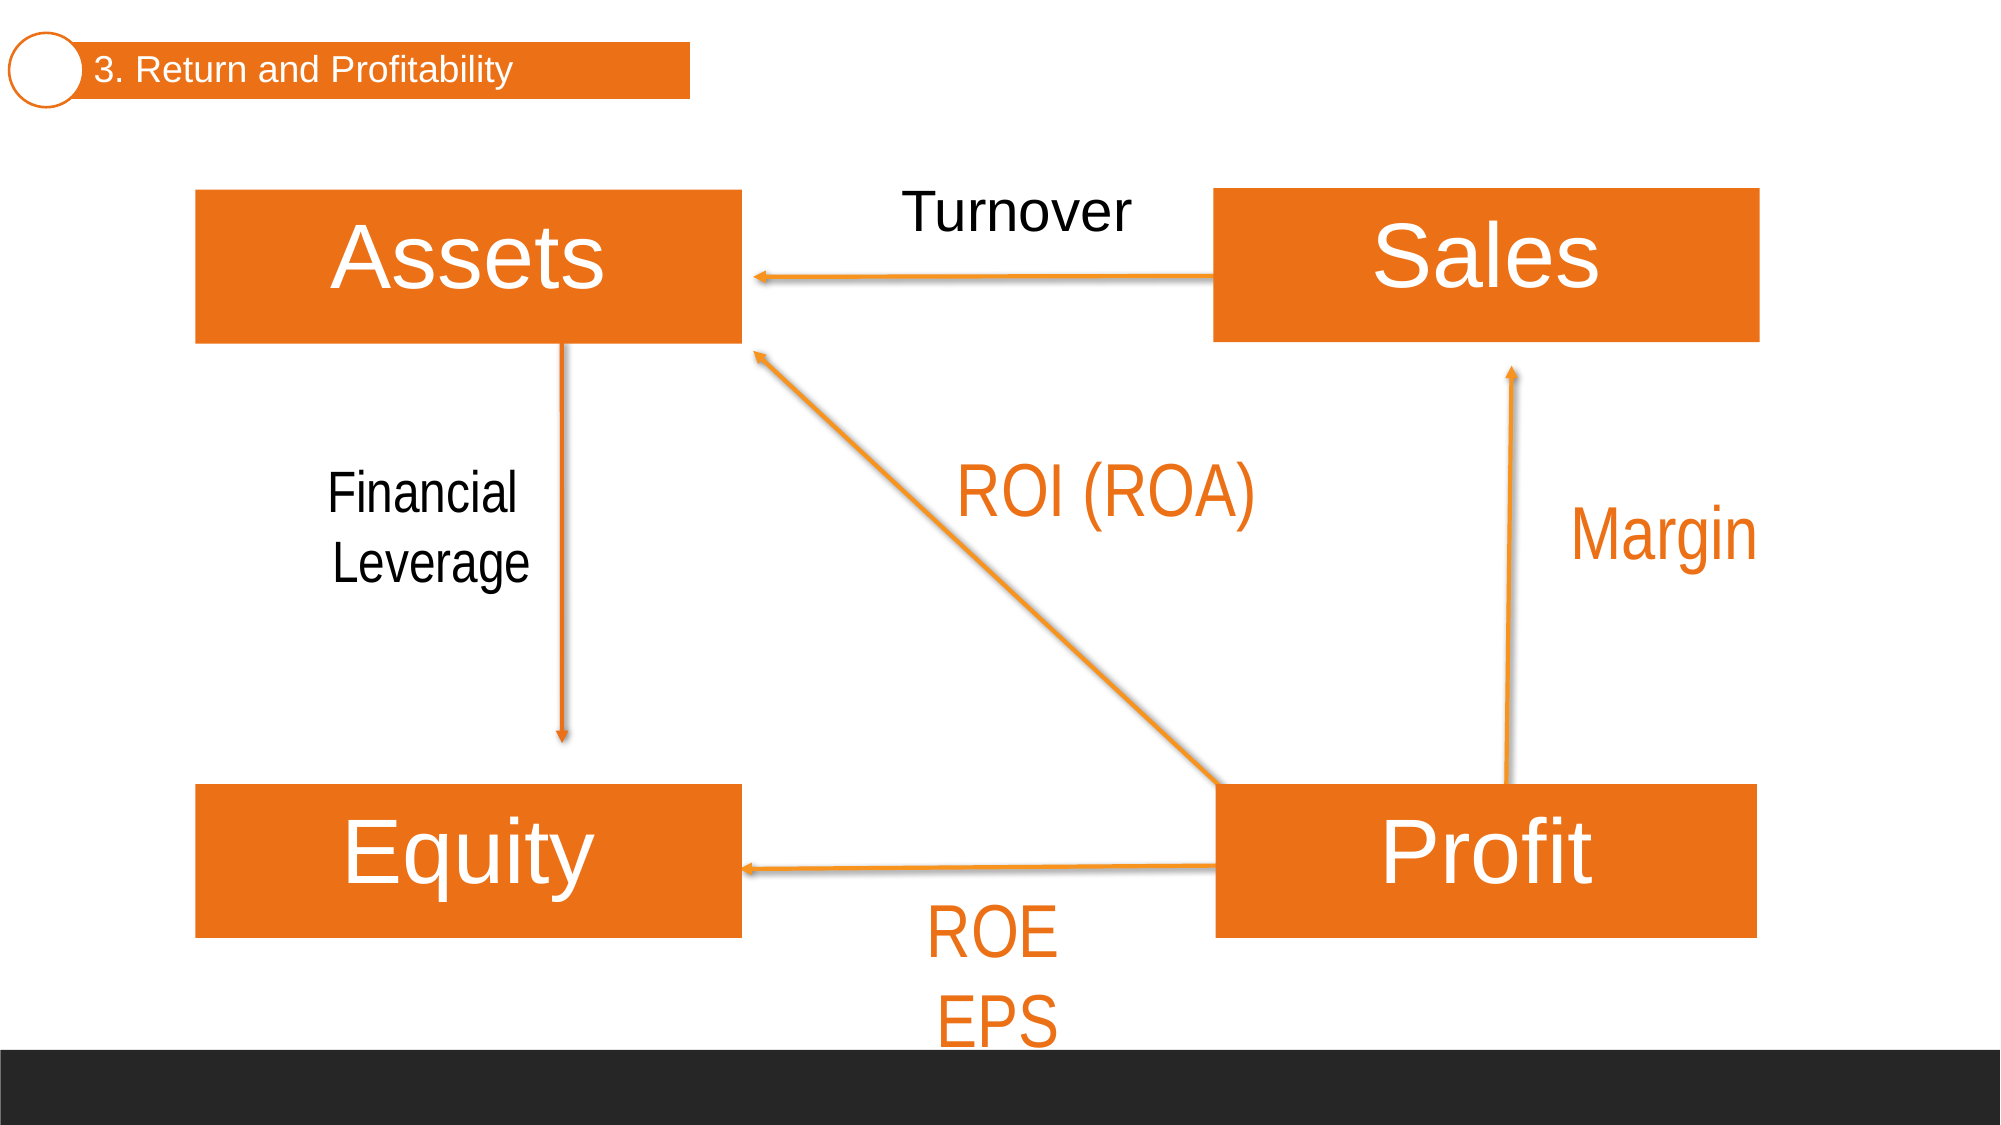

3. Return and Profitability

2.  Liquidity, Debt, and Asset Mgmt

1. Context and type of analyses
Turnover
Sales
Assets

ROI (ROA)
Financial
Leverage
Margin
Equity

Profit

ROE
EPS

4. Notes and Auditor Reports